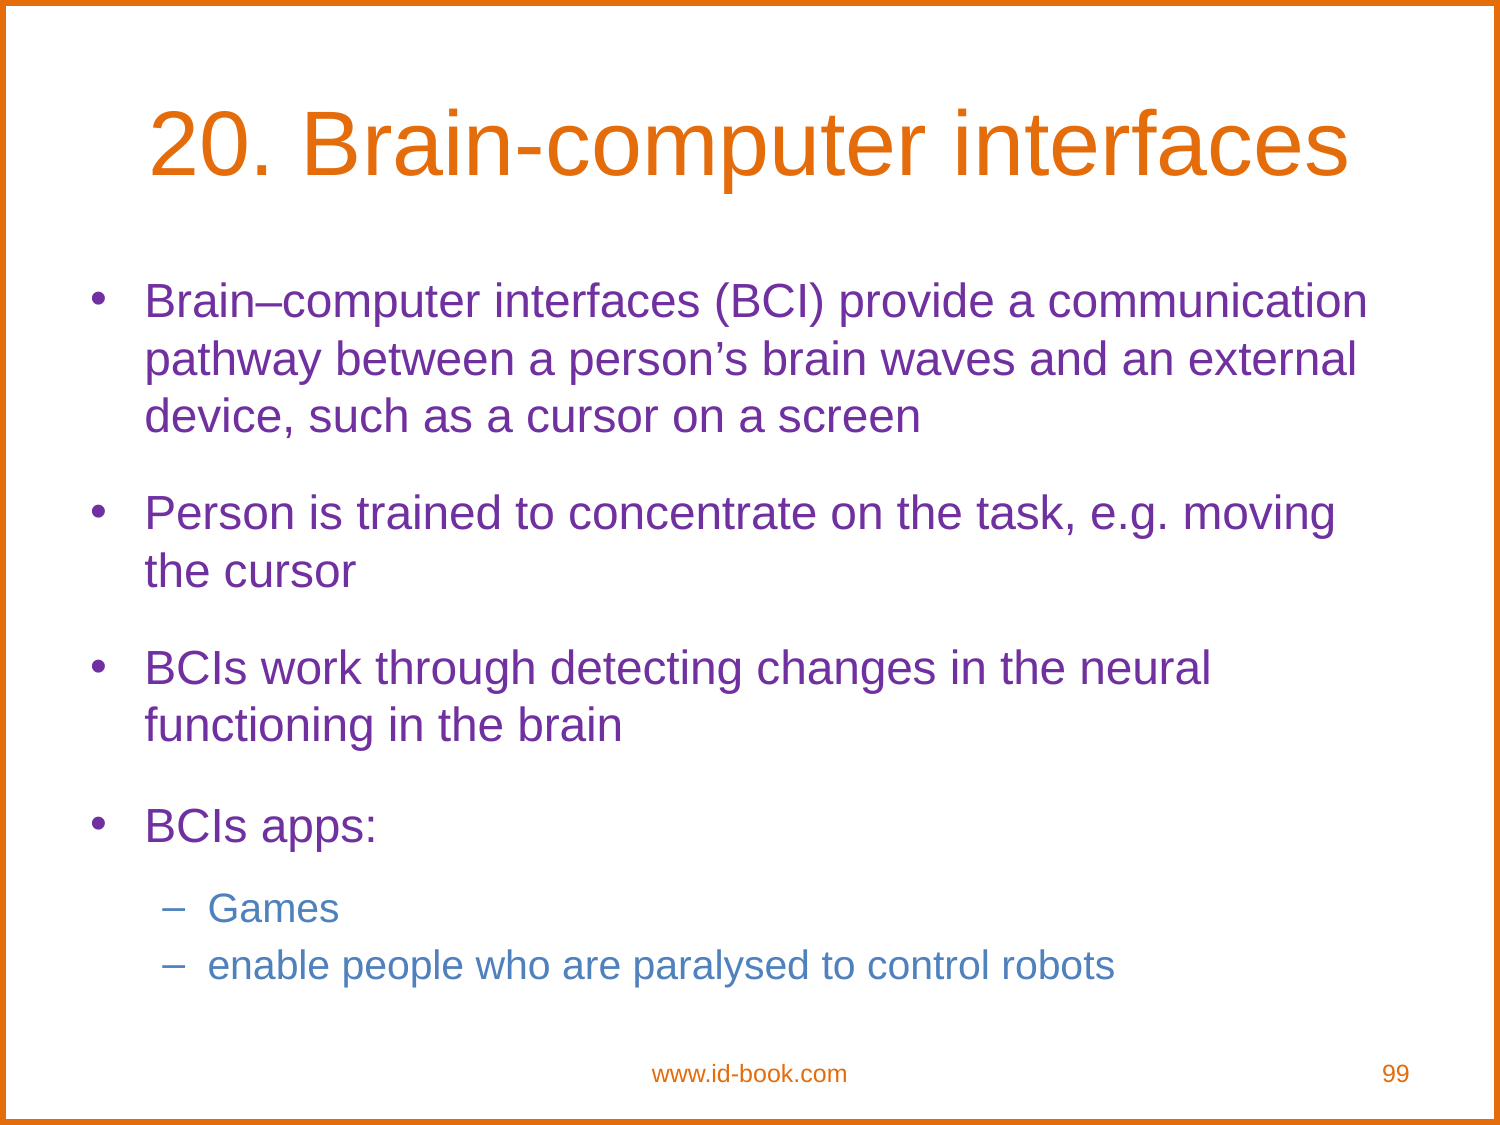

20. Brain-computer interfaces
Brain–computer interfaces (BCI) provide a communication pathway between a person’s brain waves and an external device, such as a cursor on a screen

Person is trained to concentrate on the task, e.g. moving the cursor

BCIs work through detecting changes in the neural functioning in the brain

BCIs apps:

Games
enable people who are paralysed to control robots
www.id-book.com
99